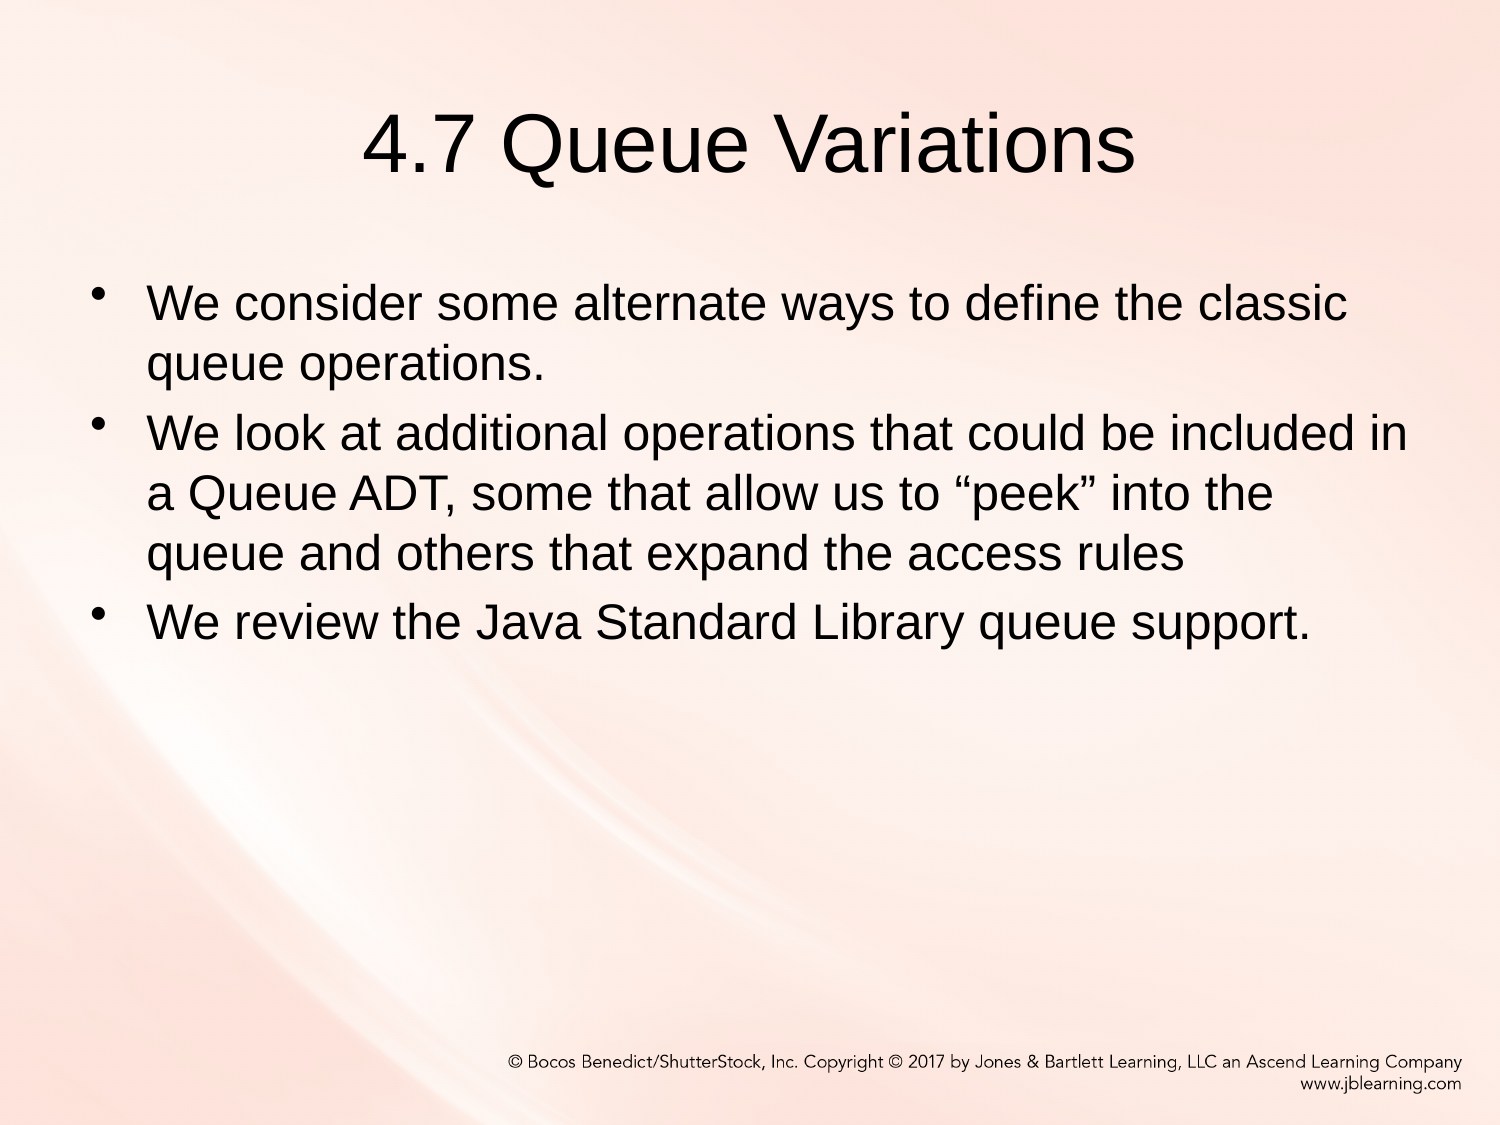

# 4.7 Queue Variations
We consider some alternate ways to define the classic queue operations.
We look at additional operations that could be included in a Queue ADT, some that allow us to “peek” into the queue and others that expand the access rules
We review the Java Standard Library queue support.